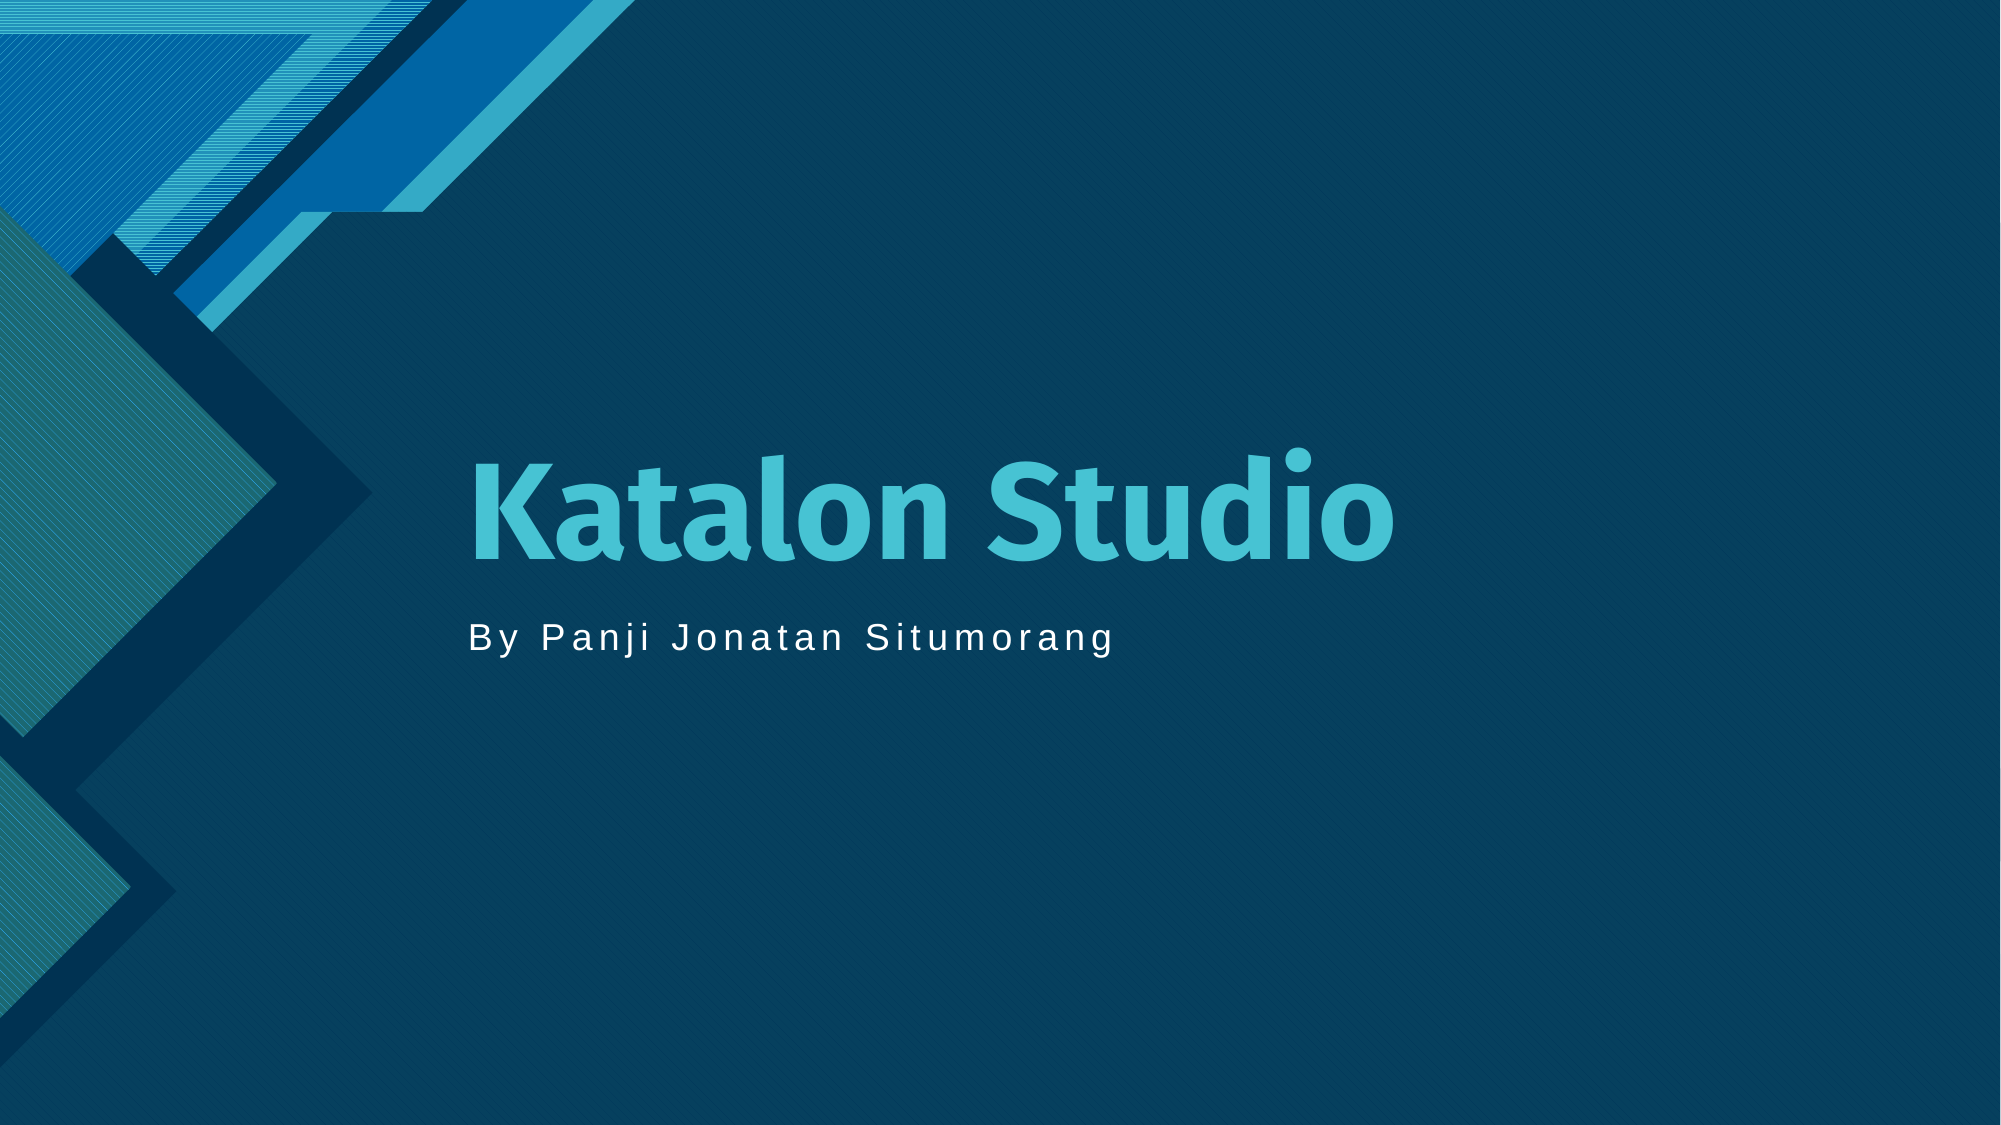

# Katalon Studio
By Panji Jonatan Situmorang